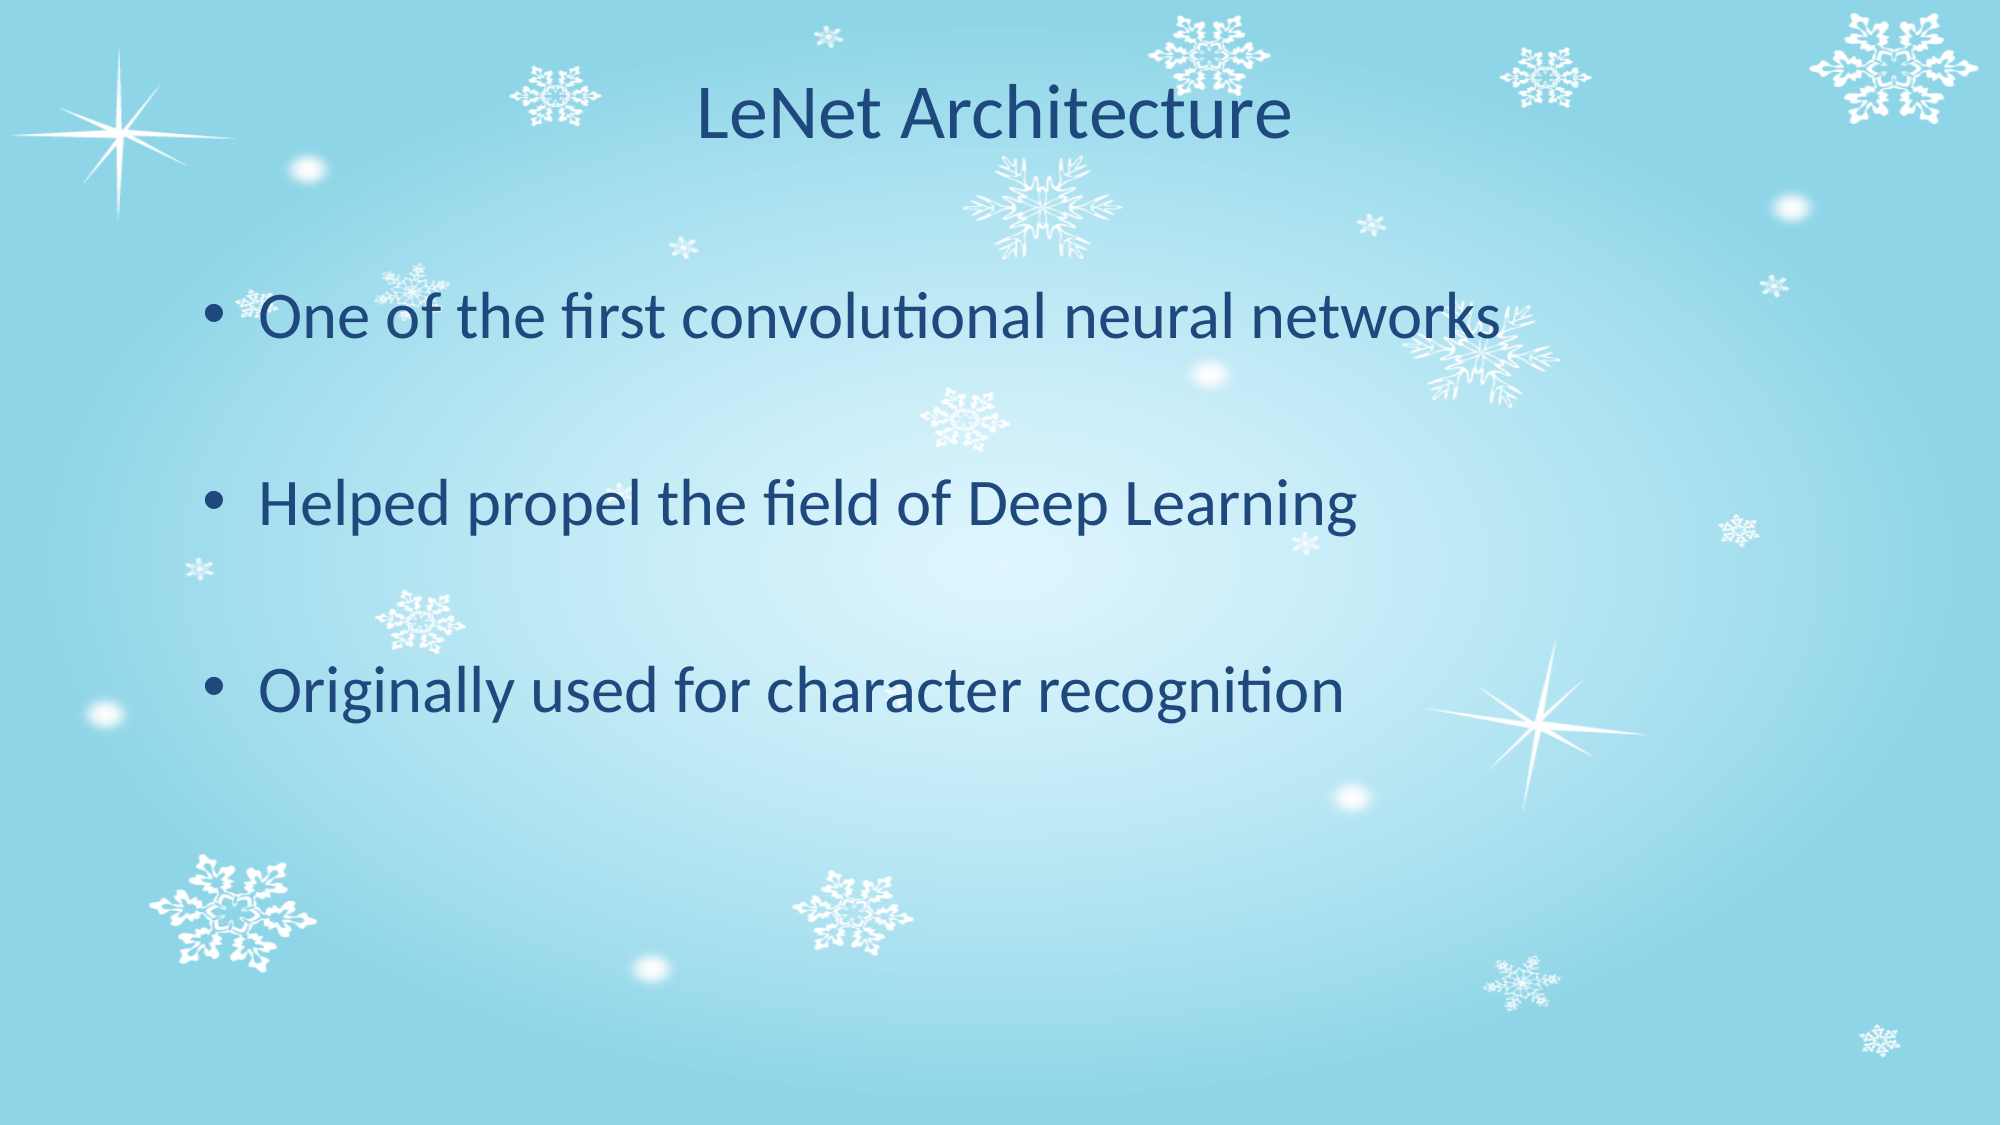

# LeNet Architecture
One of the first convolutional neural networks

Helped propel the field of Deep Learning

Originally used for character recognition